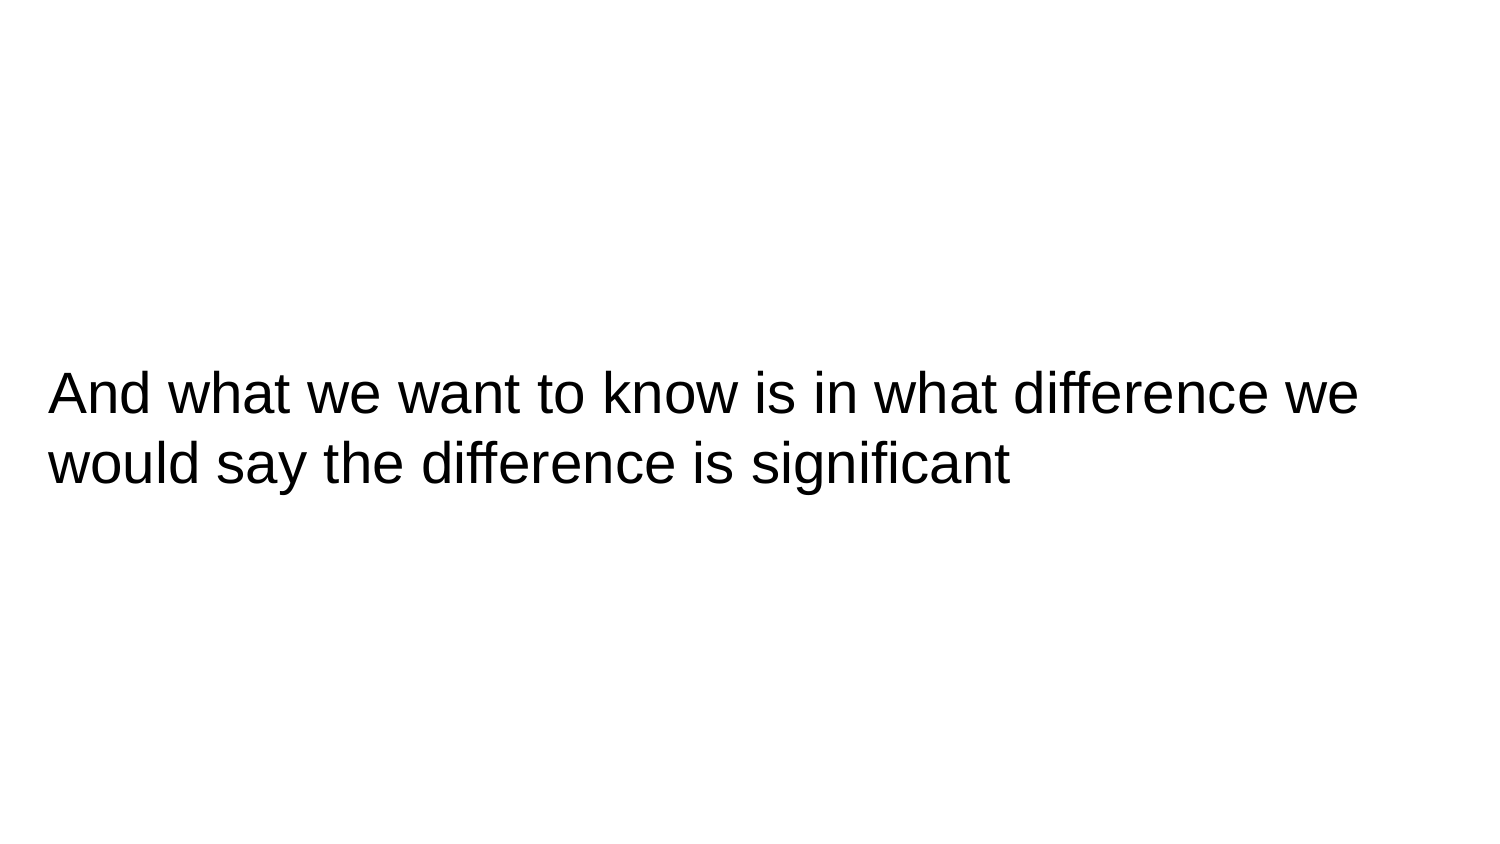

# And what we want to know is in what difference we would say the difference is significant